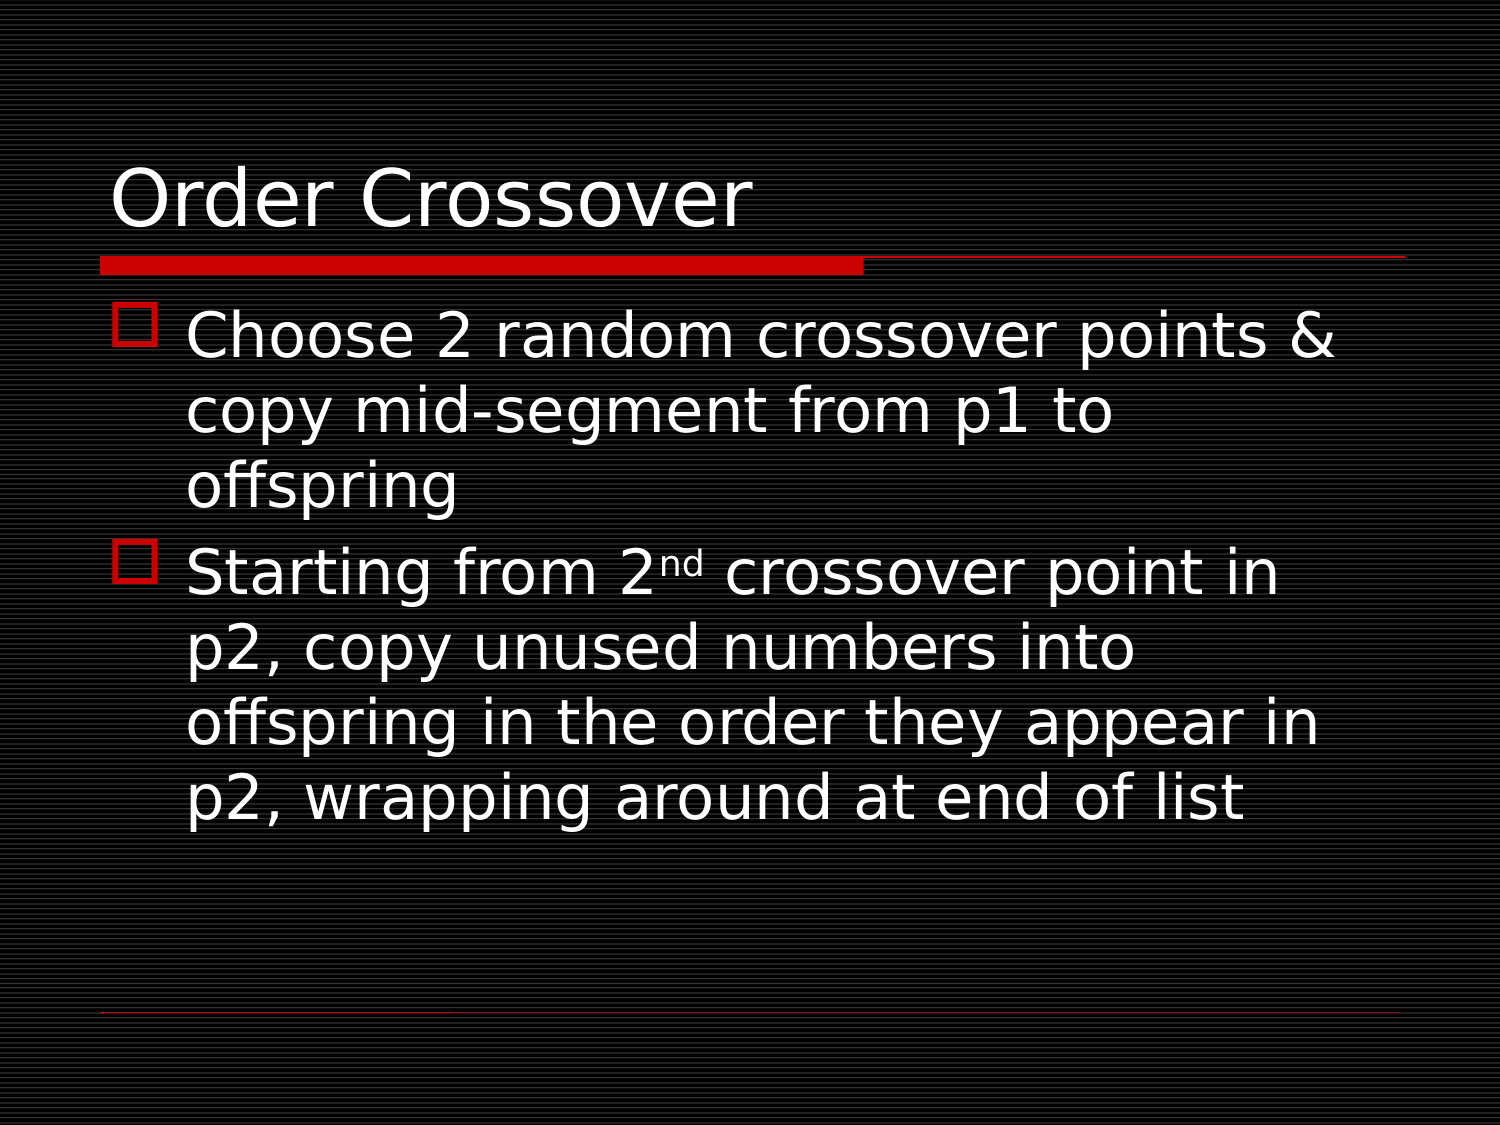

# Order Crossover
Choose 2 random crossover points & copy mid-segment from p1 to offspring
Starting from 2nd crossover point in p2, copy unused numbers into offspring in the order they appear in p2, wrapping around at end of list